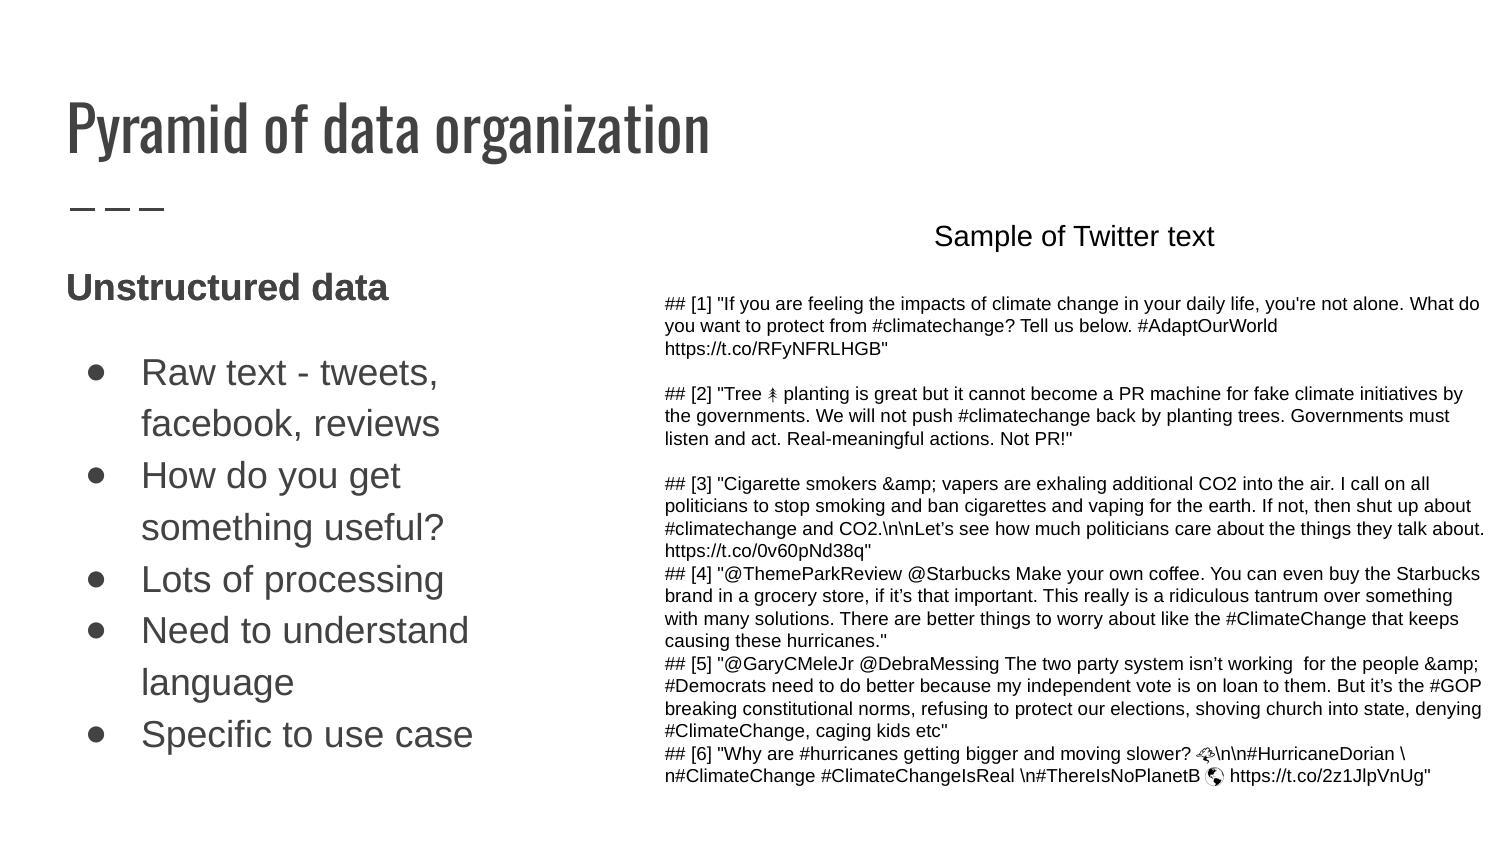

# Pyramid of data organization
Sample of Twitter text
Unstructured data
Raw text - tweets, facebook, reviews
How do you get something useful?
Lots of processing
Need to understand language
Specific to use case
Unstructured data
## [1] "If you are feeling the impacts of climate change in your daily life, you're not alone. What do you want to protect from #climatechange? Tell us below. #AdaptOurWorld https://t.co/RFyNFRLHGB"
## [2] "Tree 🌲 planting is great but it cannot become a PR machine for fake climate initiatives by the governments. We will not push #climatechange back by planting trees. Governments must listen and act. Real-meaningful actions. Not PR!"
## [3] "Cigarette smokers &amp; vapers are exhaling additional CO2 into the air. I call on all politicians to stop smoking and ban cigarettes and vaping for the earth. If not, then shut up about #climatechange and CO2.\n\nLet’s see how much politicians care about the things they talk about. https://t.co/0v60pNd38q"
## [4] "@ThemeParkReview @Starbucks Make your own coffee. You can even buy the Starbucks brand in a grocery store, if it’s that important. This really is a ridiculous tantrum over something with many solutions. There are better things to worry about like the #ClimateChange that keeps causing these hurricanes."
## [5] "@GaryCMeleJr @DebraMessing The two party system isn’t working  for the people &amp; #Democrats need to do better because my independent vote is on loan to them. But it’s the #GOP breaking constitutional norms, refusing to protect our elections, shoving church into state, denying #ClimateChange, caging kids etc"
## [6] "Why are #hurricanes getting bigger and moving slower? 🌪\n\n#HurricaneDorian \n#ClimateChange #ClimateChangeIsReal \n#ThereIsNoPlanetB 🌎 https://t.co/2z1JlpVnUg"